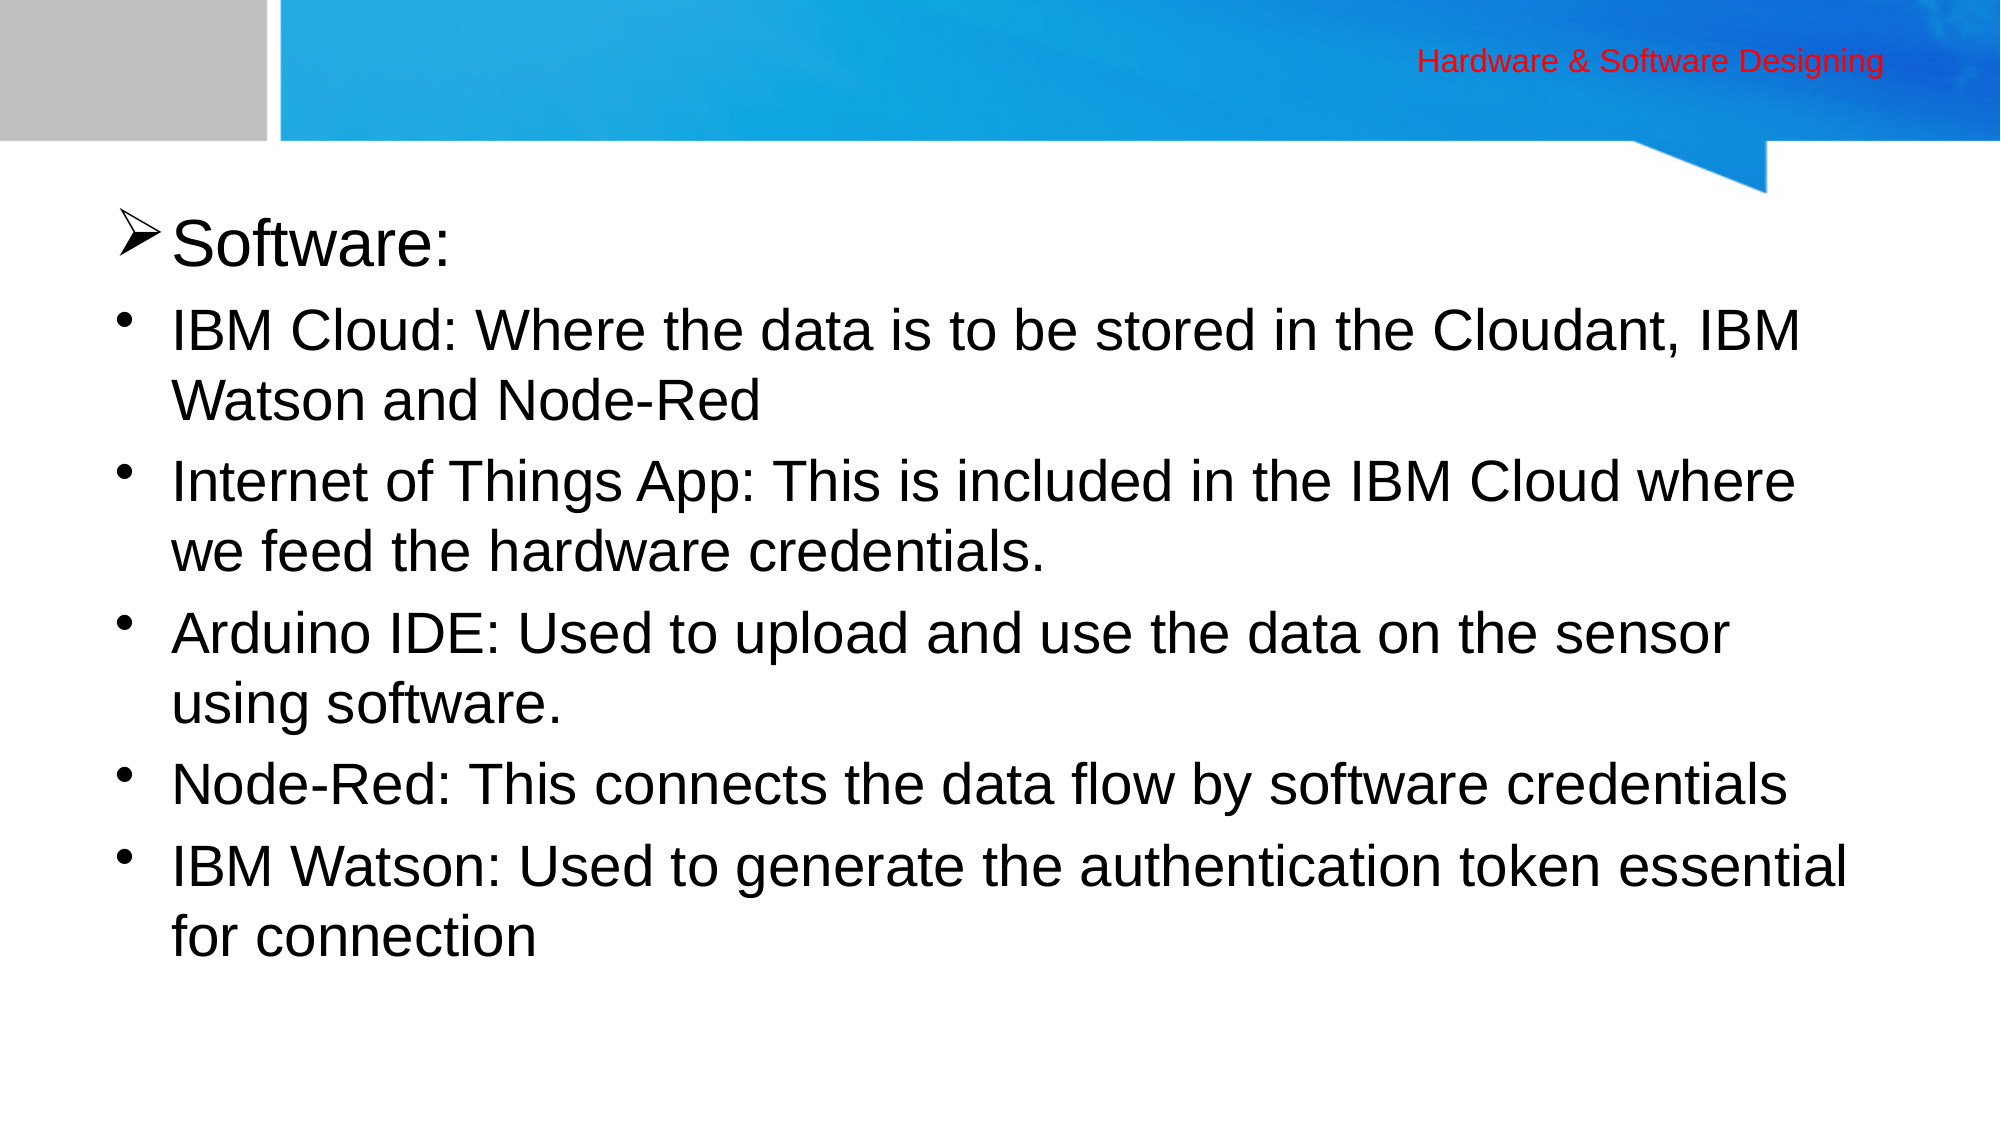

# Hardware & Software Designing
Software:
IBM Cloud: Where the data is to be stored in the Cloudant, IBM Watson and Node-Red
Internet of Things App: This is included in the IBM Cloud where we feed the hardware credentials.
Arduino IDE: Used to upload and use the data on the sensor using software.
Node-Red: This connects the data flow by software credentials
IBM Watson: Used to generate the authentication token essential for connection